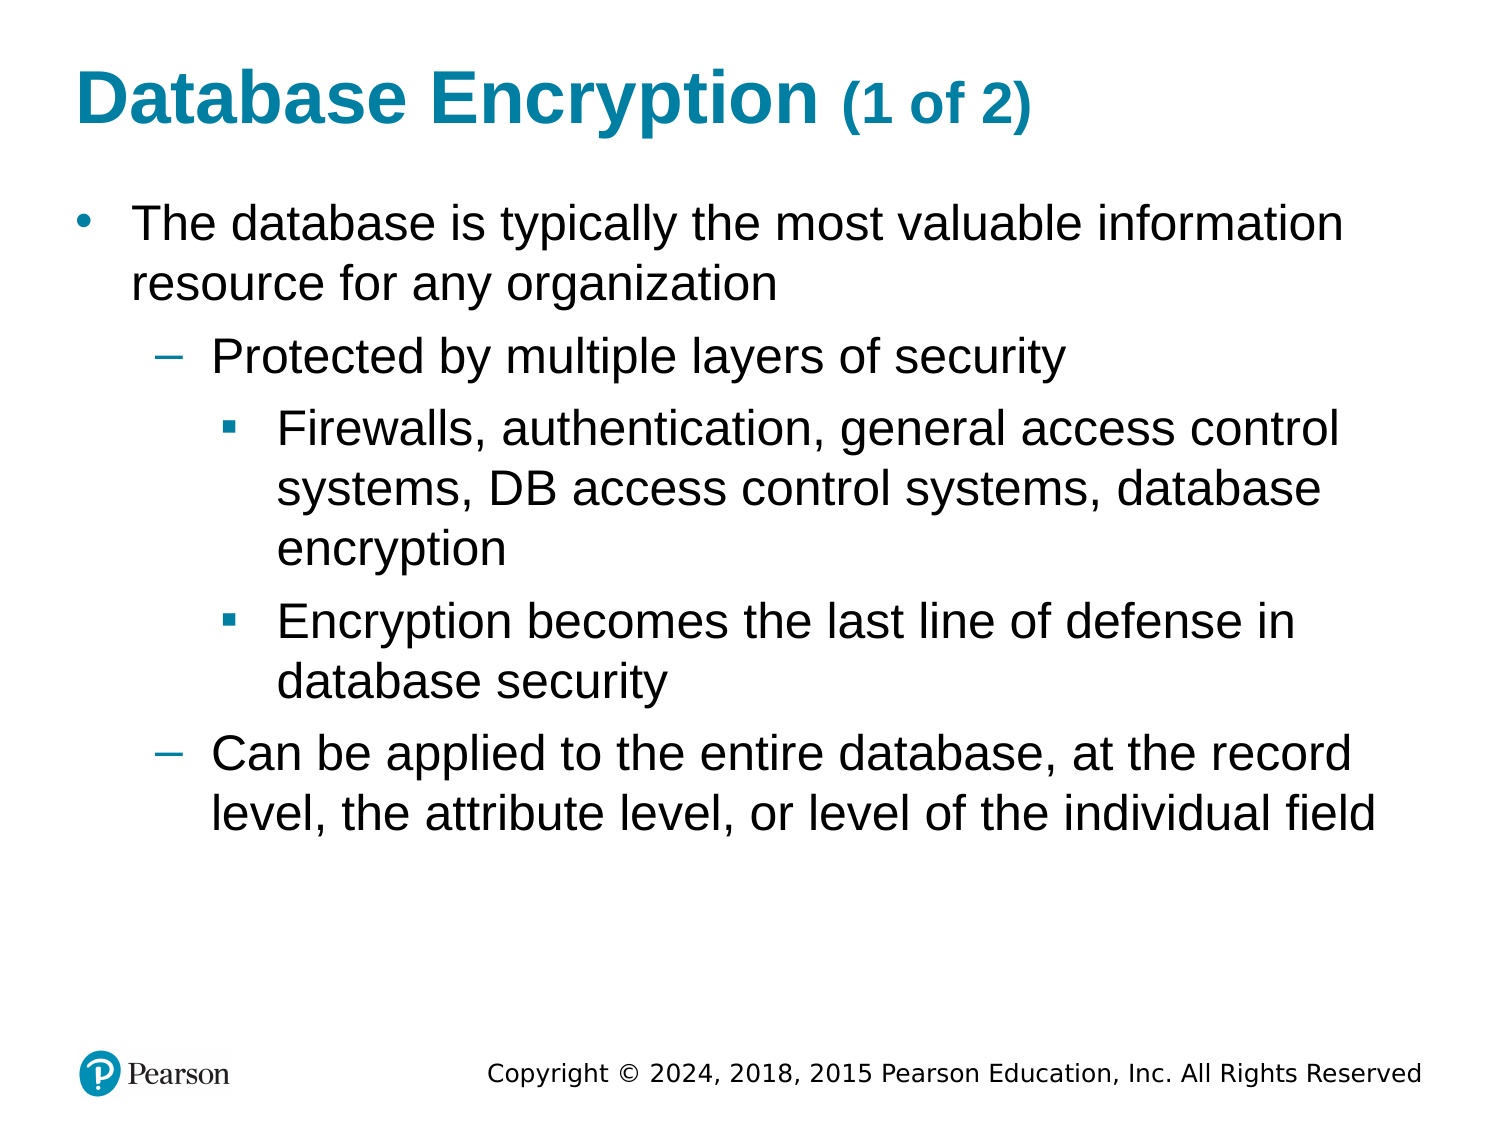

# Database Encryption (1 of 2)
The database is typically the most valuable information resource for any organization
Protected by multiple layers of security
Firewalls, authentication, general access control systems, D B access control systems, database encryption
Encryption becomes the last line of defense in database security
Can be applied to the entire database, at the record level, the attribute level, or level of the individual field